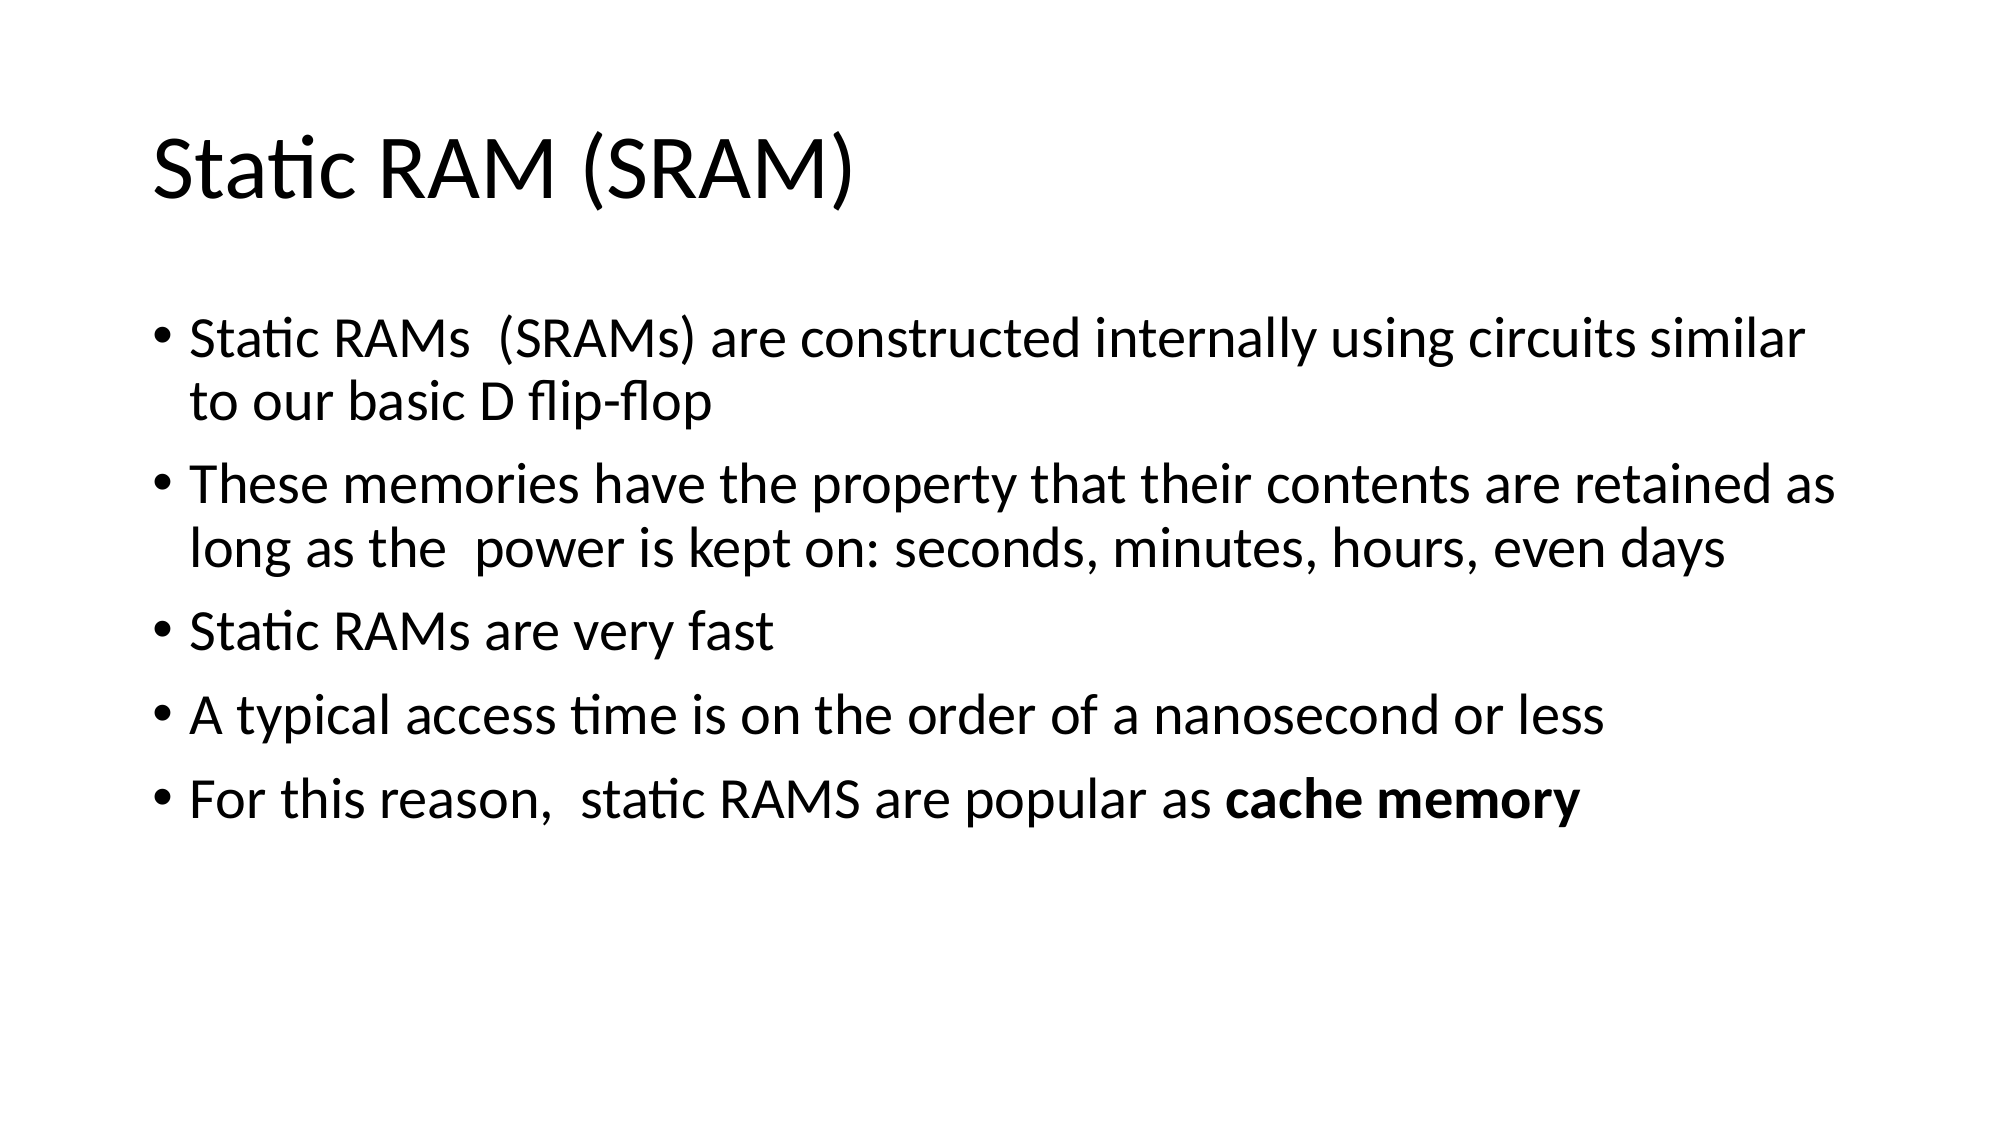

# Static RAM (SRAM)
Static RAMs  (SRAMs) are constructed internally using circuits similar to our basic D flip-flop
These memories have the property that their contents are retained as long as the  power is kept on: seconds, minutes, hours, even days
Static RAMs are very fast
A typical access time is on the order of a nanosecond or less
For this reason,  static RAMS are popular as cache memory